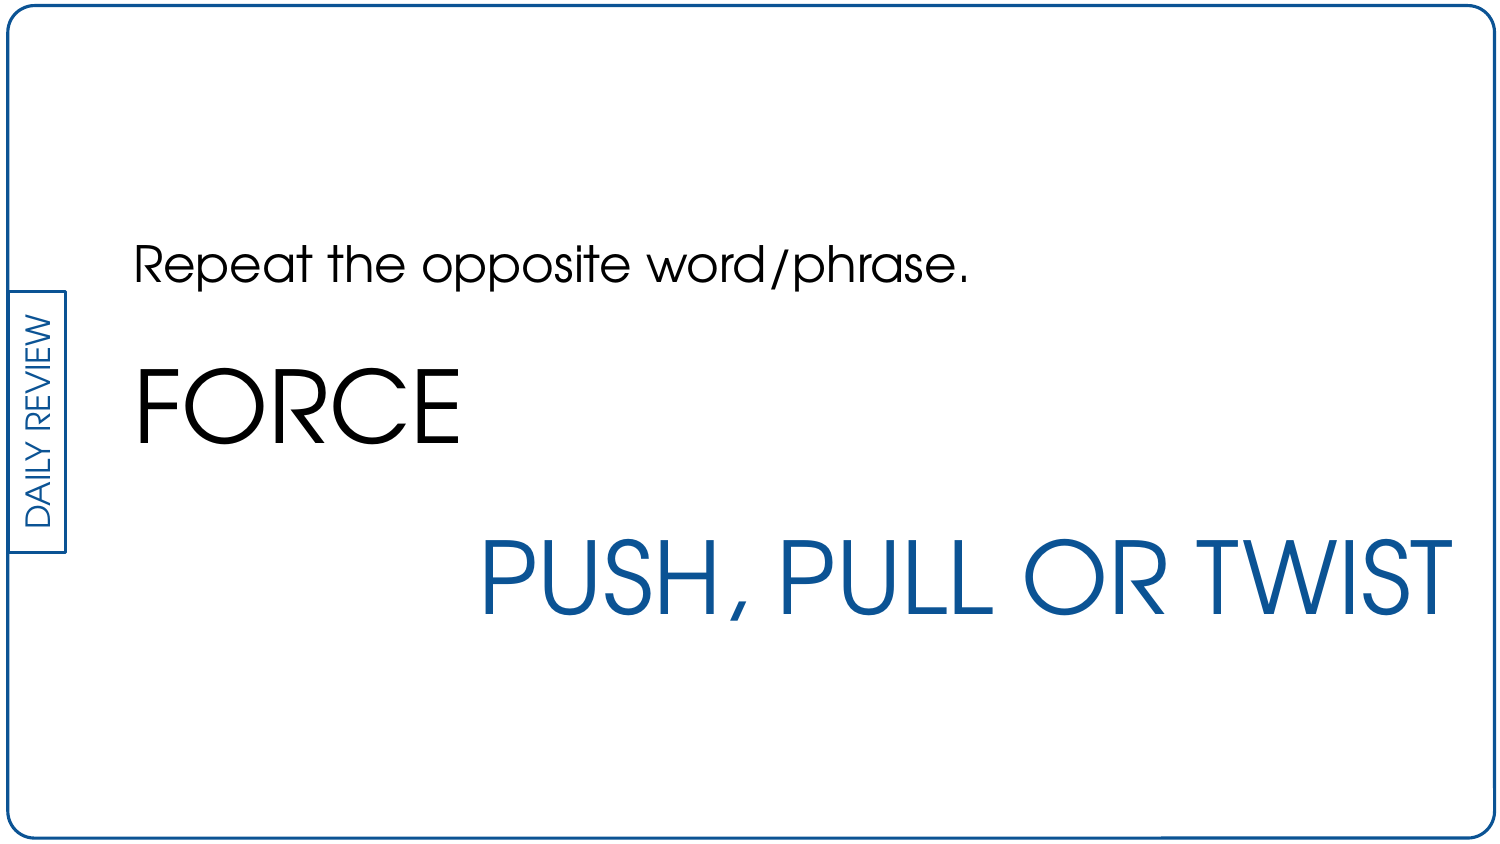

Repeat the opposite word/phrase.
FORCE
    PUSH, PULL OR TWIST